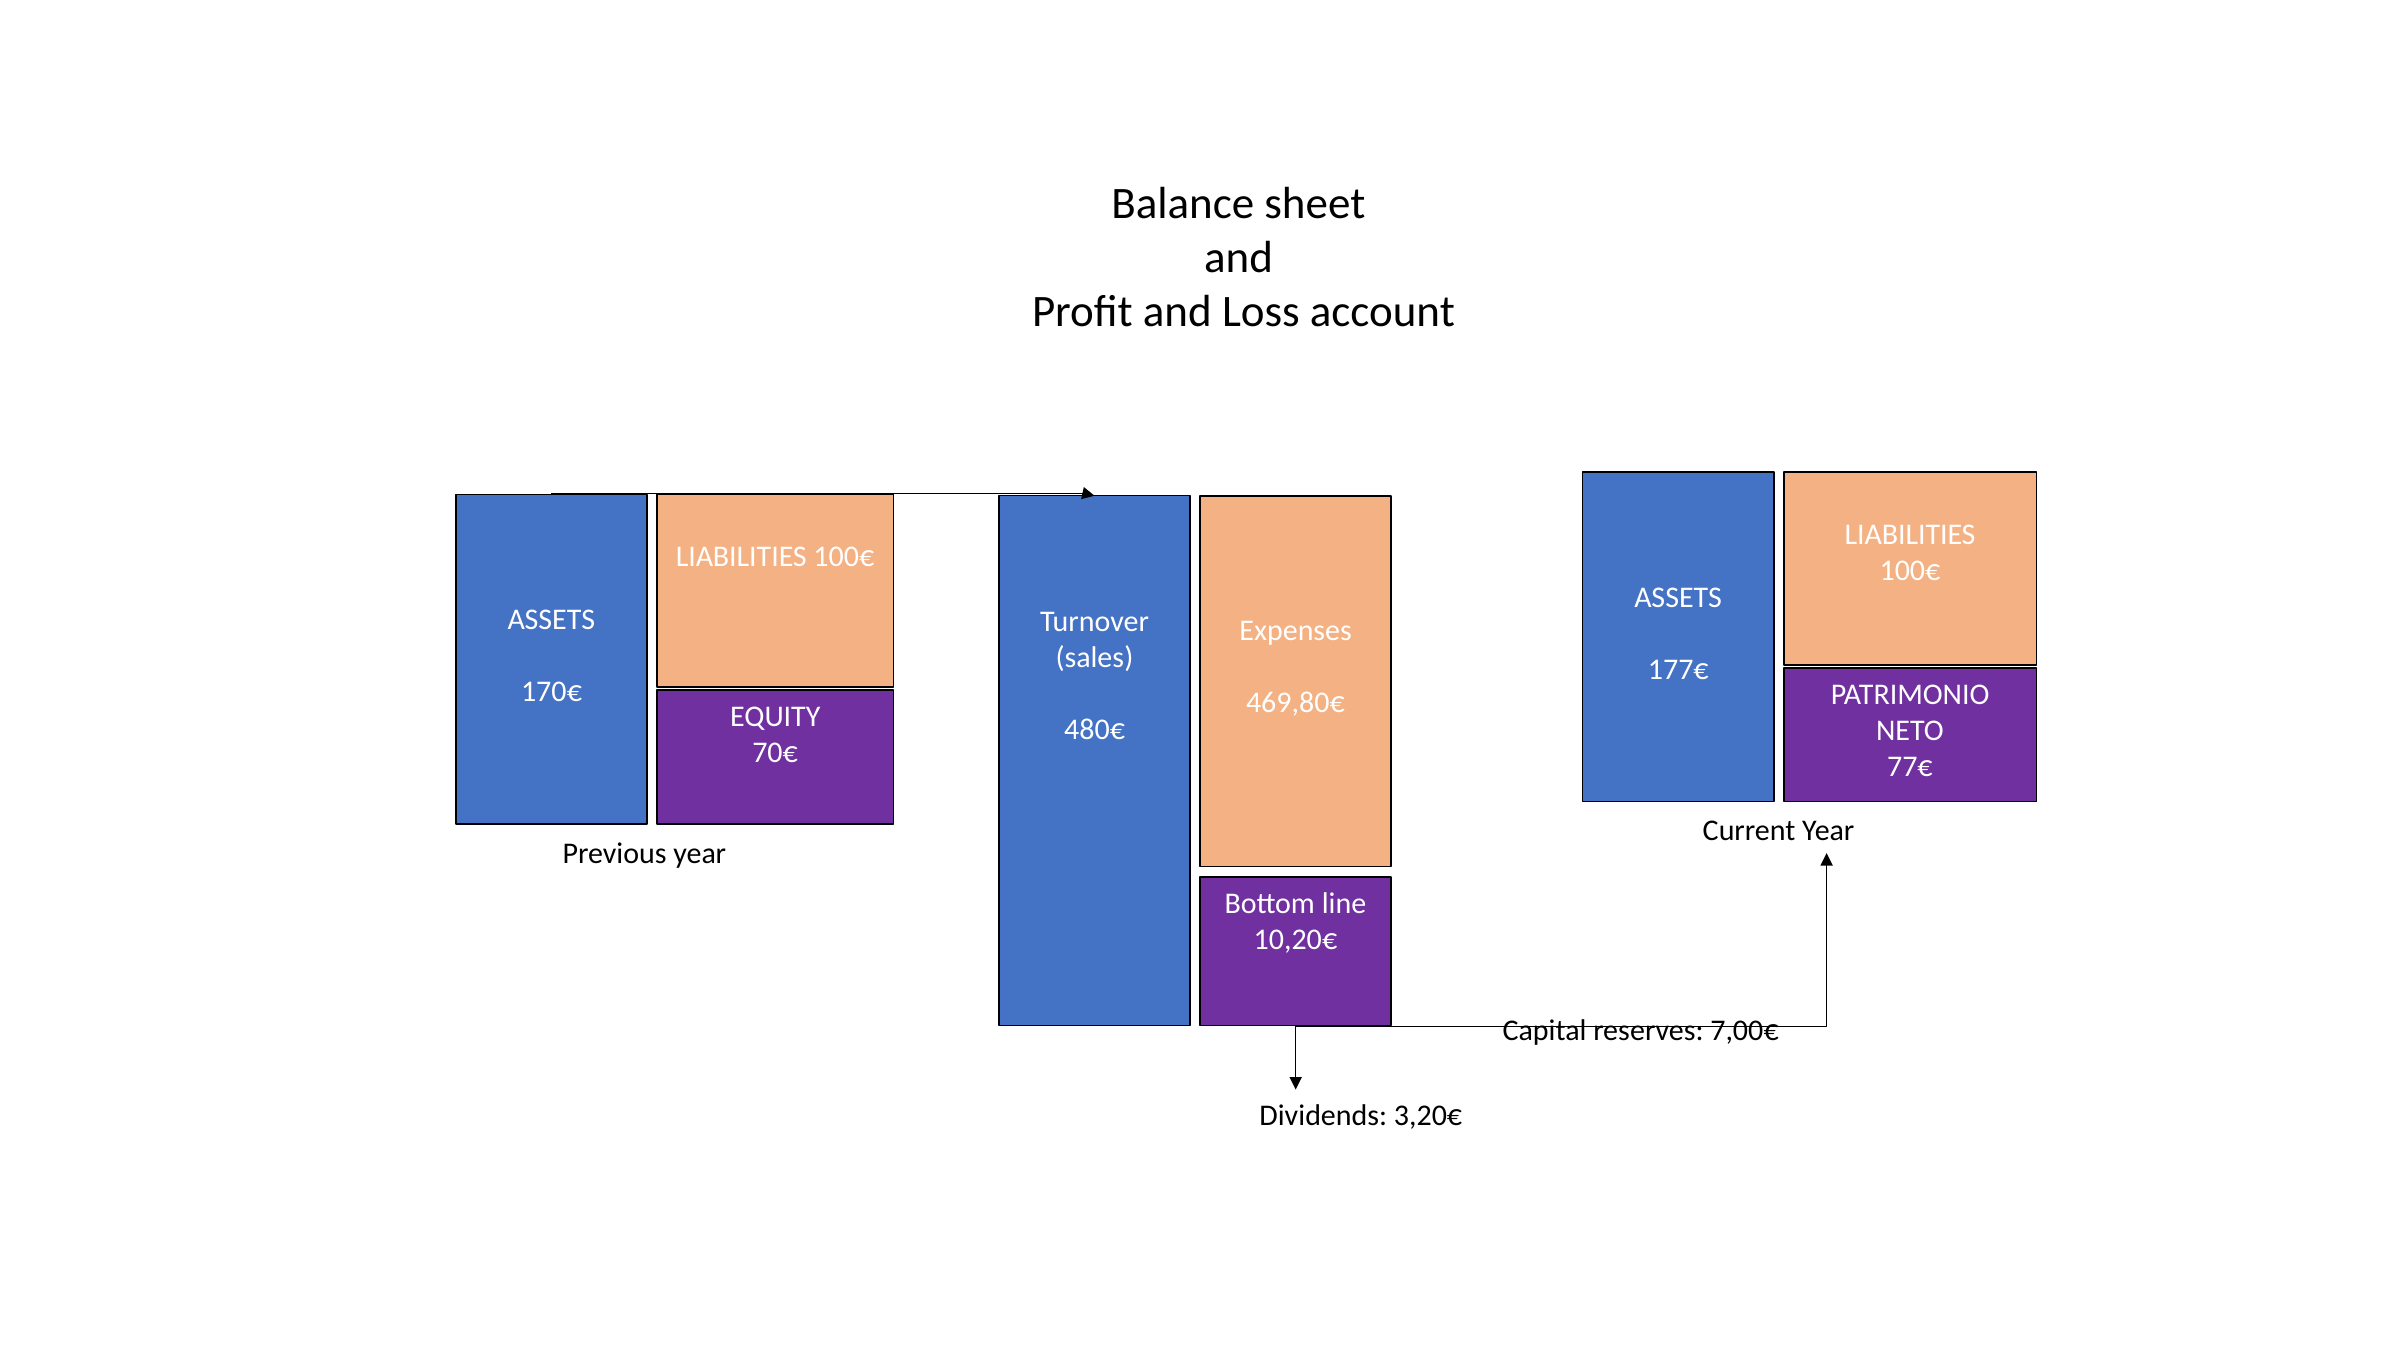

Balance sheet
and
Profit and Loss account

ASSETS

177€

LIABILITIES
100€

ASSETS
170€

LIABILITIES 100€

Turnover (sales)

480€

Expenses

469,80€

PATRIMONIO NETO
77€
EQUITY
70€
Current Year
Previous year
Bottom line
10,20€

Capital reserves: 7,00€
Dividends: 3,20€